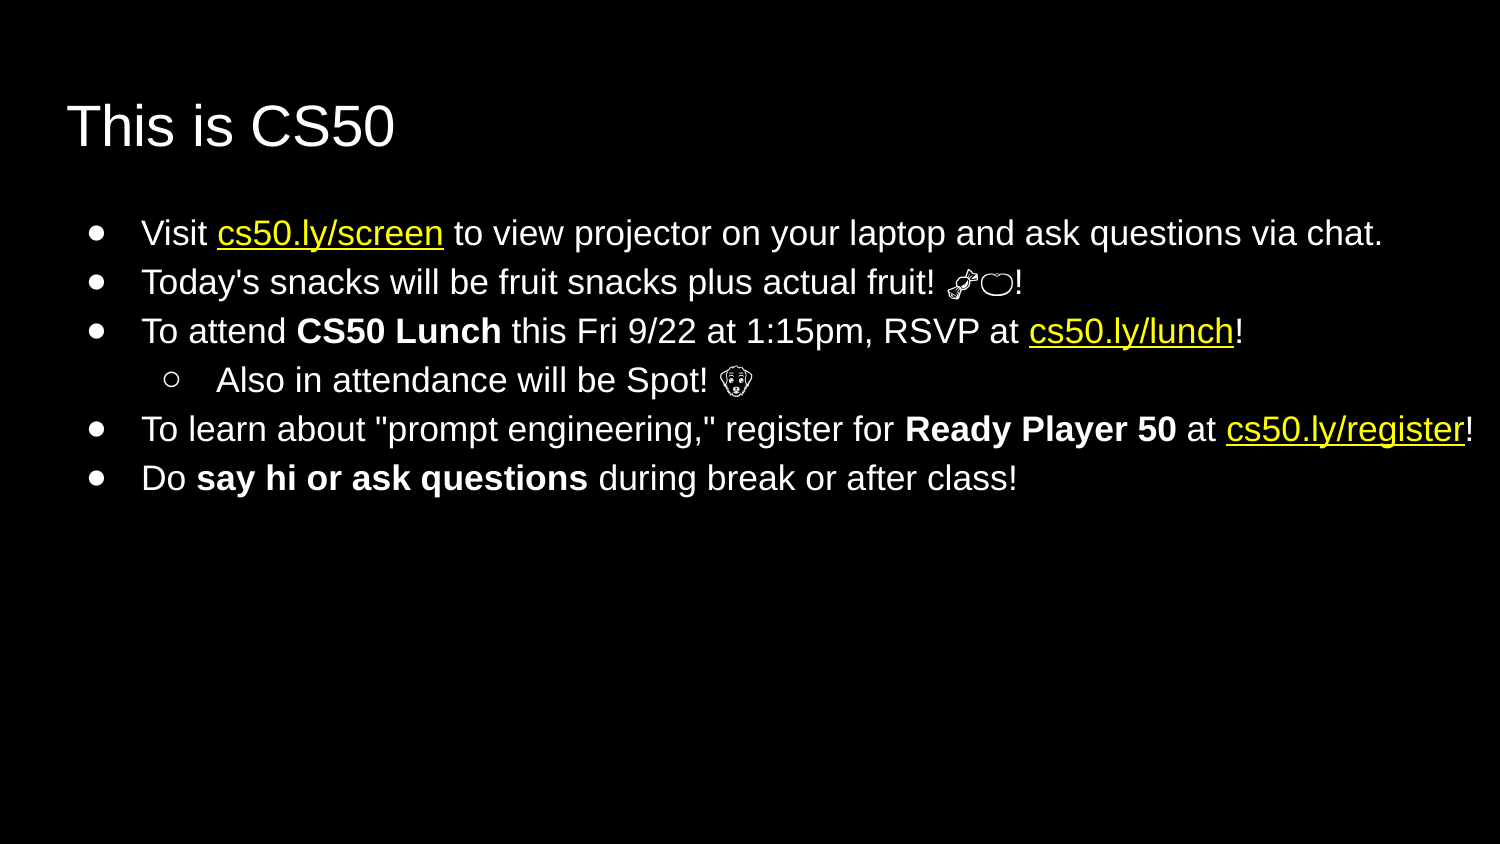

# This is CS50
Visit cs50.ly/screen to view projector on your laptop and ask questions via chat.
Today's snacks will be fruit snacks plus actual fruit! 🍬🍊!
To attend CS50 Lunch this Fri 9/22 at 1:15pm, RSVP at cs50.ly/lunch!
Also in attendance will be Spot! 🐶
To learn about "prompt engineering," register for Ready Player 50 at cs50.ly/register!
Do say hi or ask questions during break or after class!